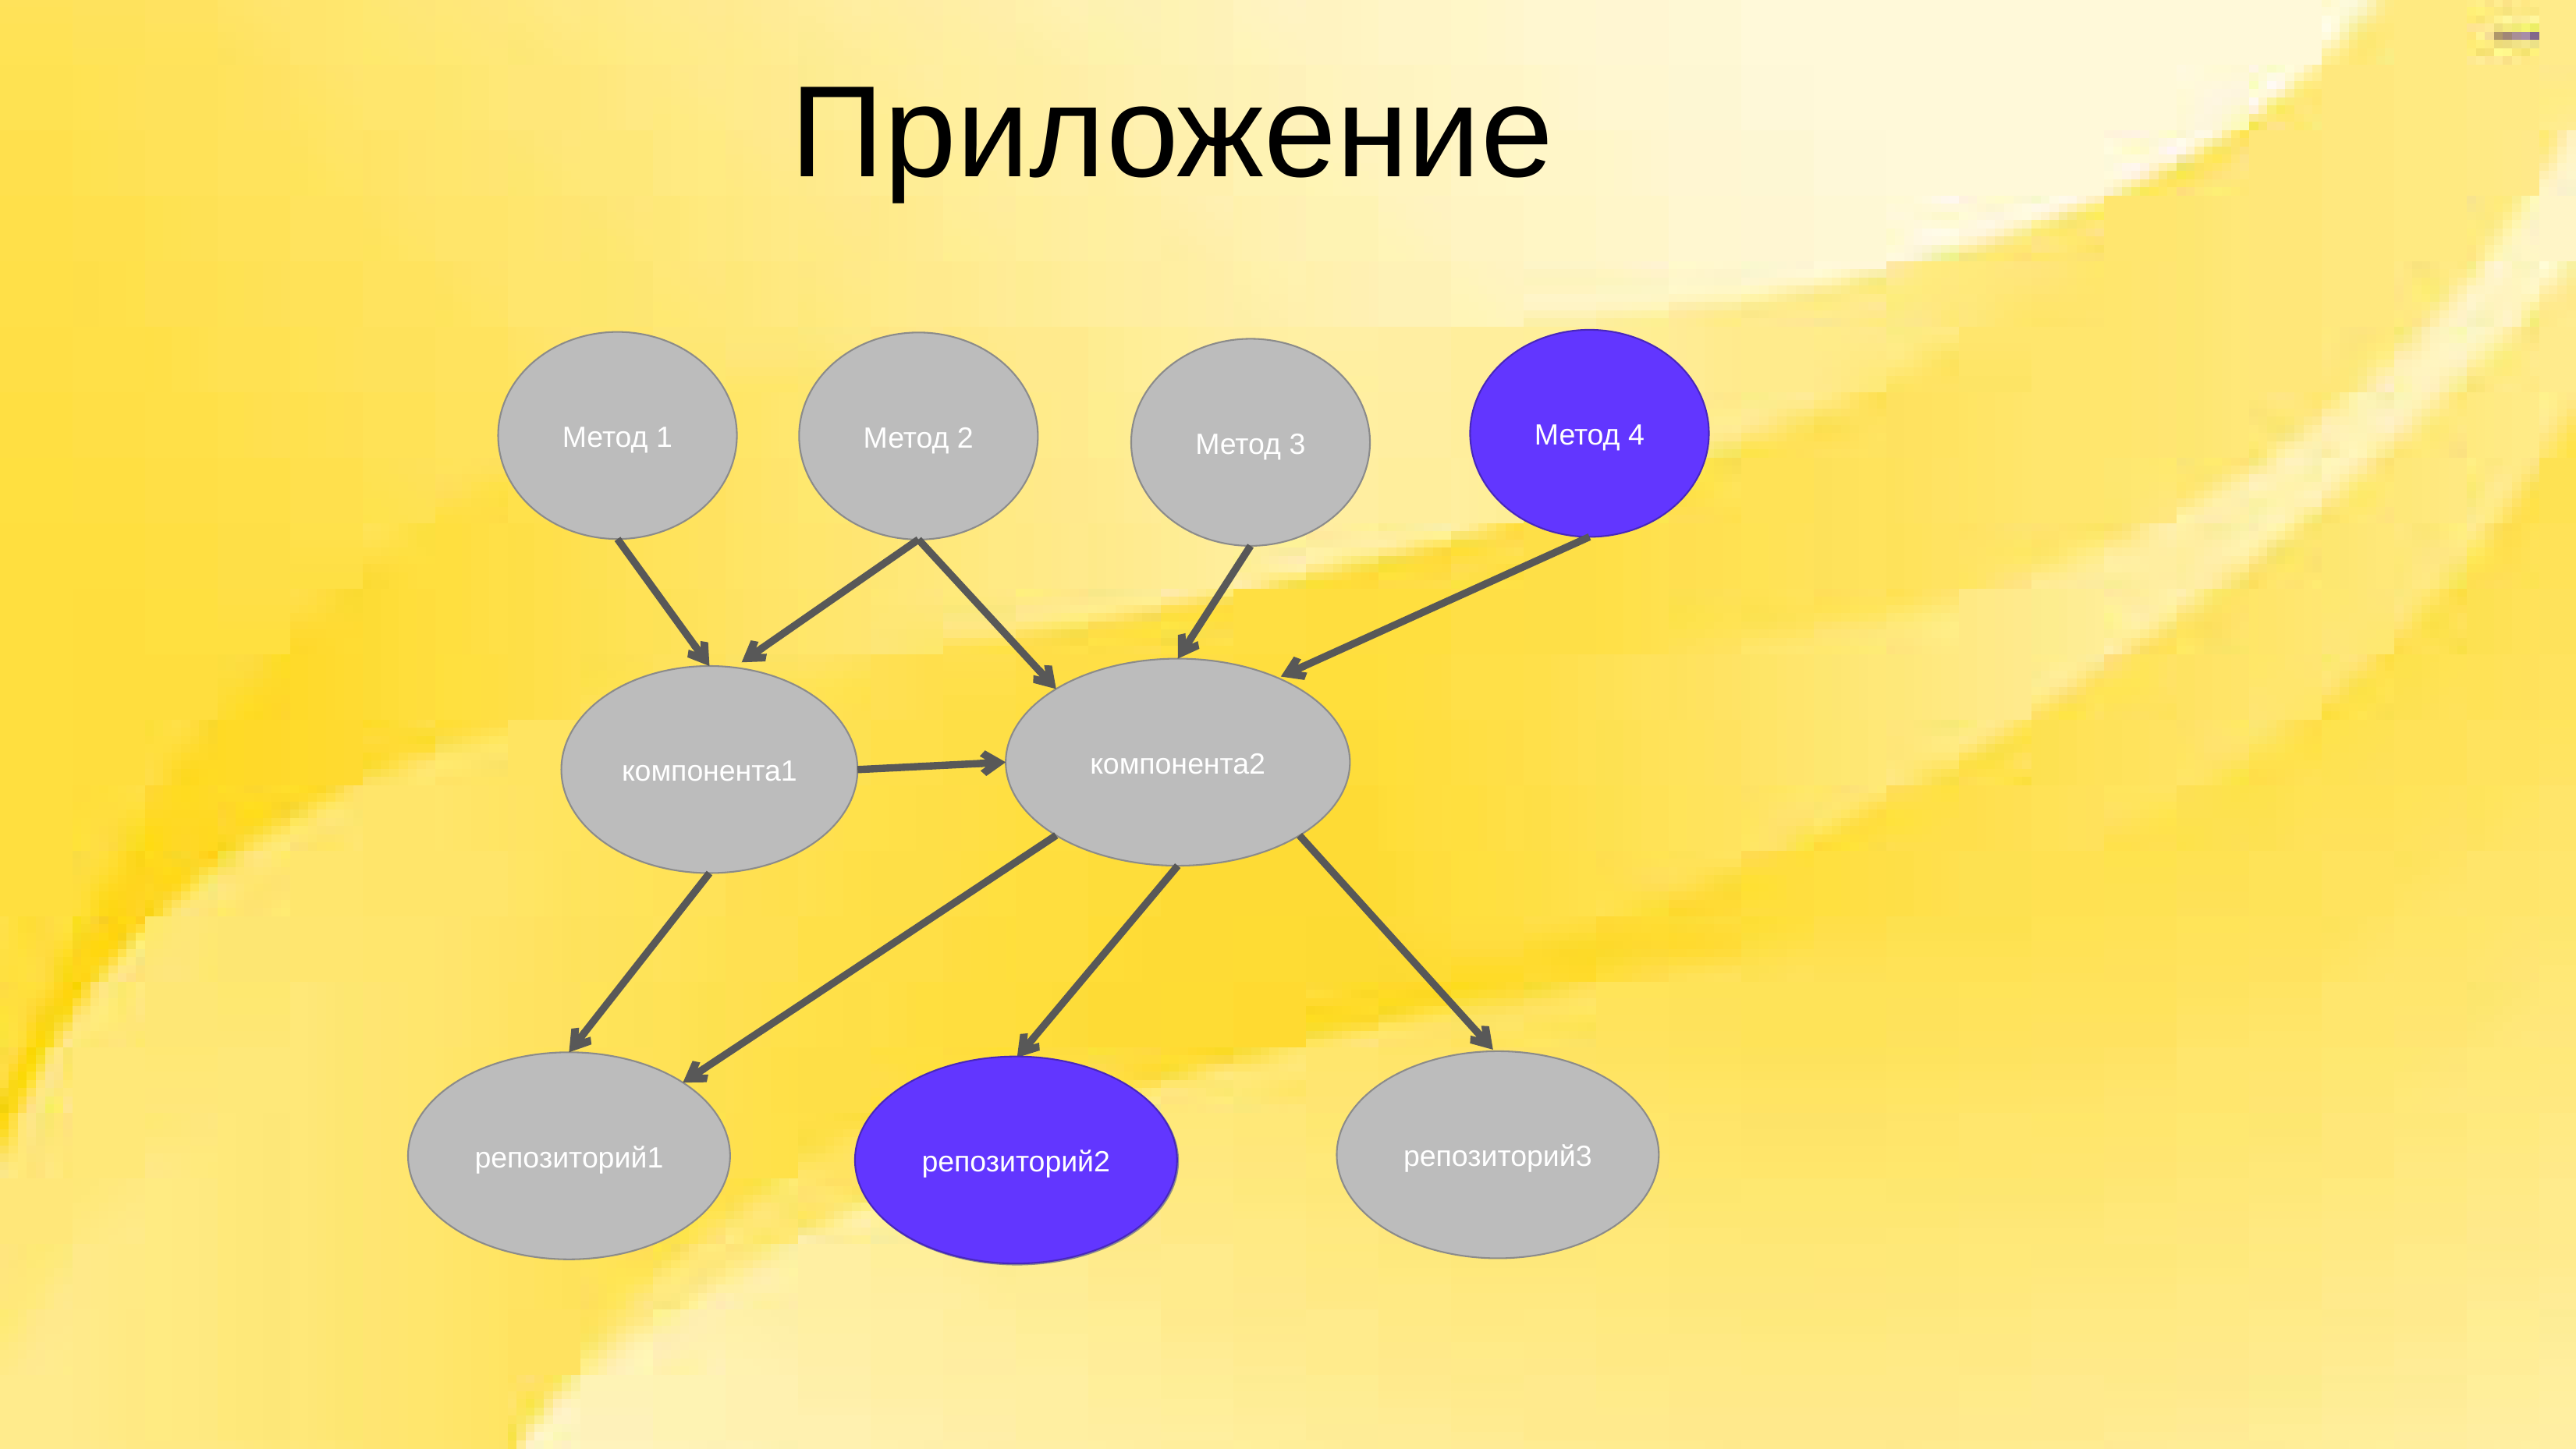

Приложение
Метод 4
Метод 1
Метод 2
Метод 3
компонента2
компонента1
репозиторий3
репозиторий1
репозиторий2
репозиторий2